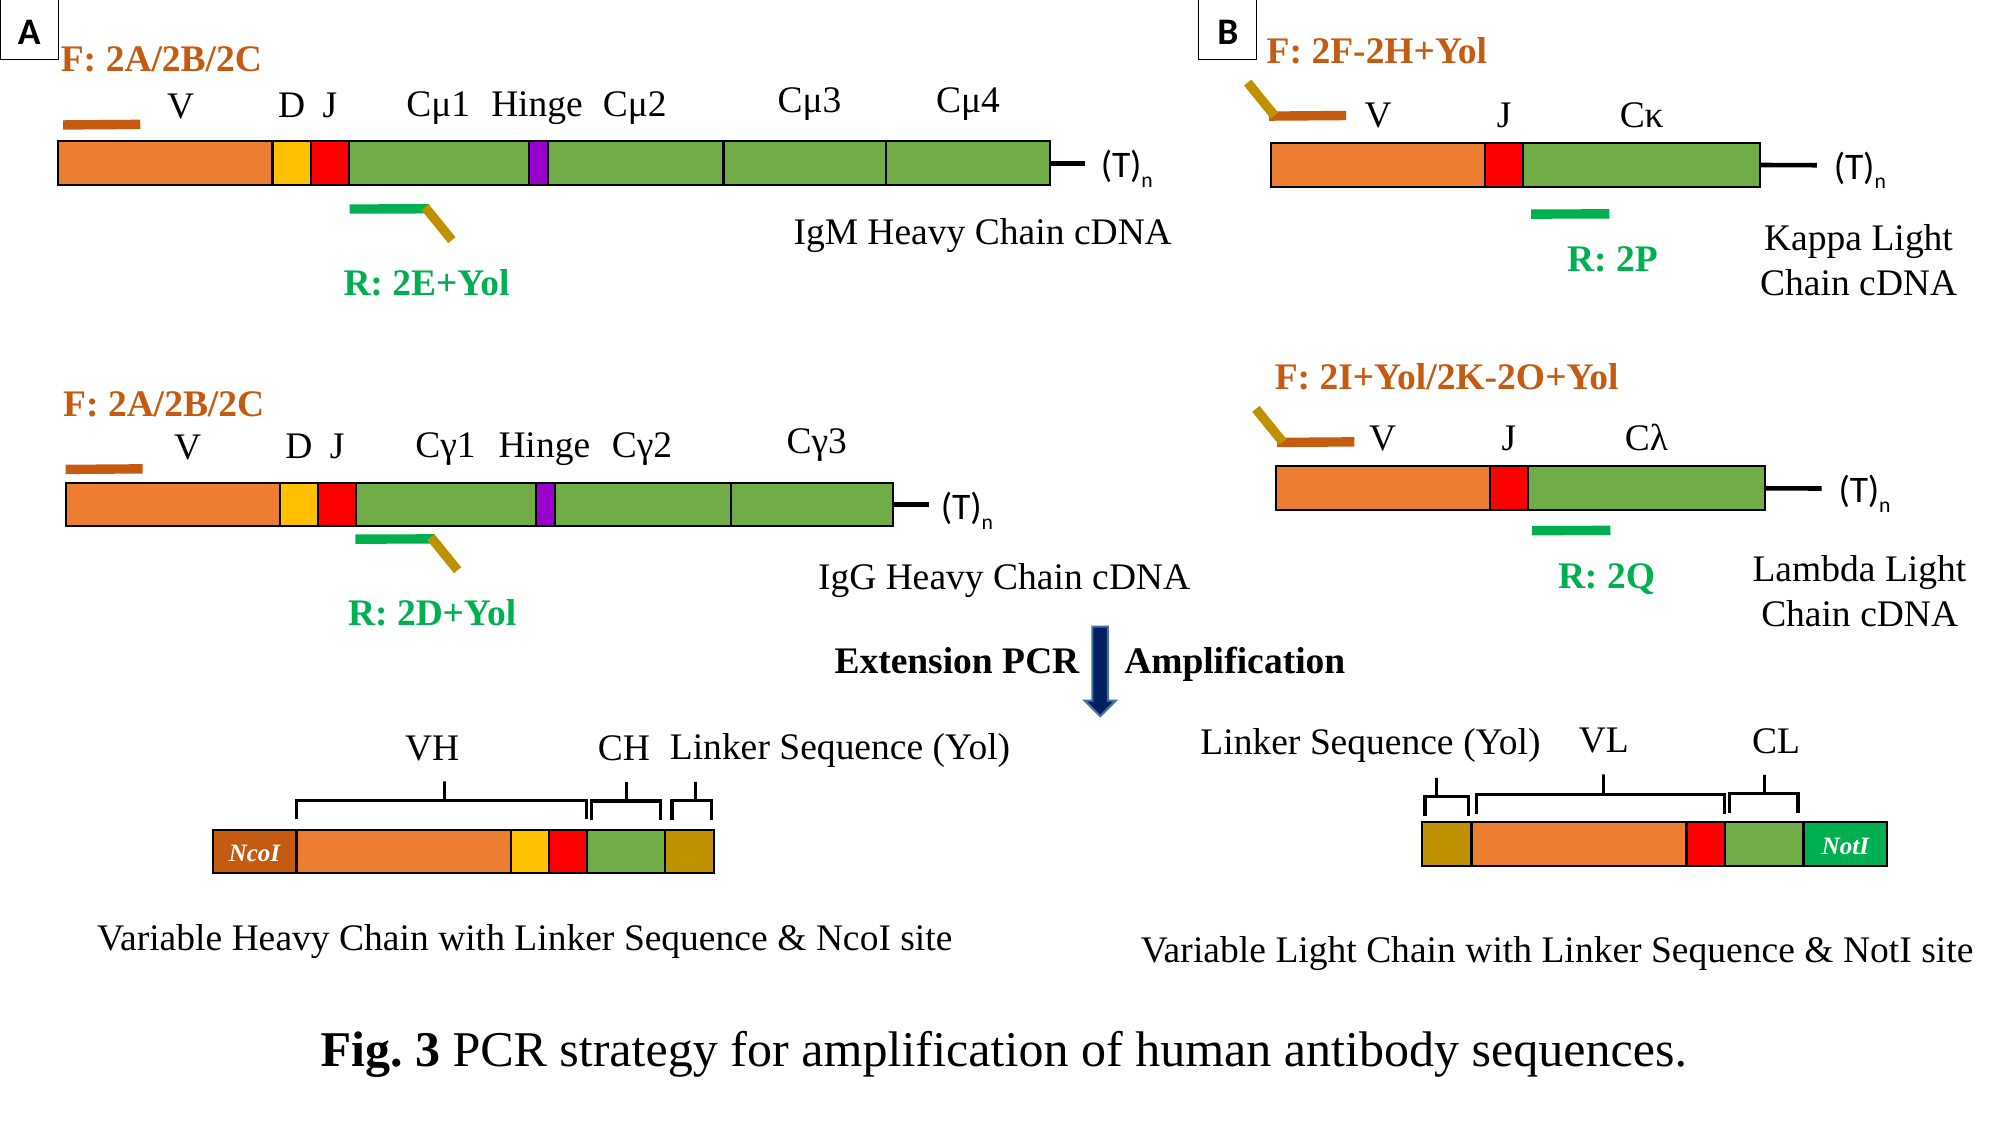

A
B
F: 2F-2H+Yol
F: 2A/2B/2C
Cμ3
Cμ2
Cμ1
Hinge
D
J
V
(T)n

IgM Heavy Chain cDNA

Cμ4
V
J
Cκ
(T)n

Kappa Light Chain cDNA
R: 2E+Yol
R: 2P
F: 2I+Yol/2K-2O+Yol
F: 2A/2B/2C
V
J
Cλ
(T)n

Lambda Light Chain cDNA
Cγ3
Cγ2
Cγ1
Hinge
D
J
V
(T)n

IgG Heavy Chain cDNA
R: 2Q
R: 2D+Yol

Extension PCR     Amplification

VL
Linker Sequence (Yol)

NotI
CL

Linker Sequence (Yol)
VH

NcoI
CH
Variable Heavy Chain with Linker Sequence & NcoI site
Variable Light Chain with Linker Sequence & NotI site
Fig. 3 PCR strategy for amplification of human antibody sequences.